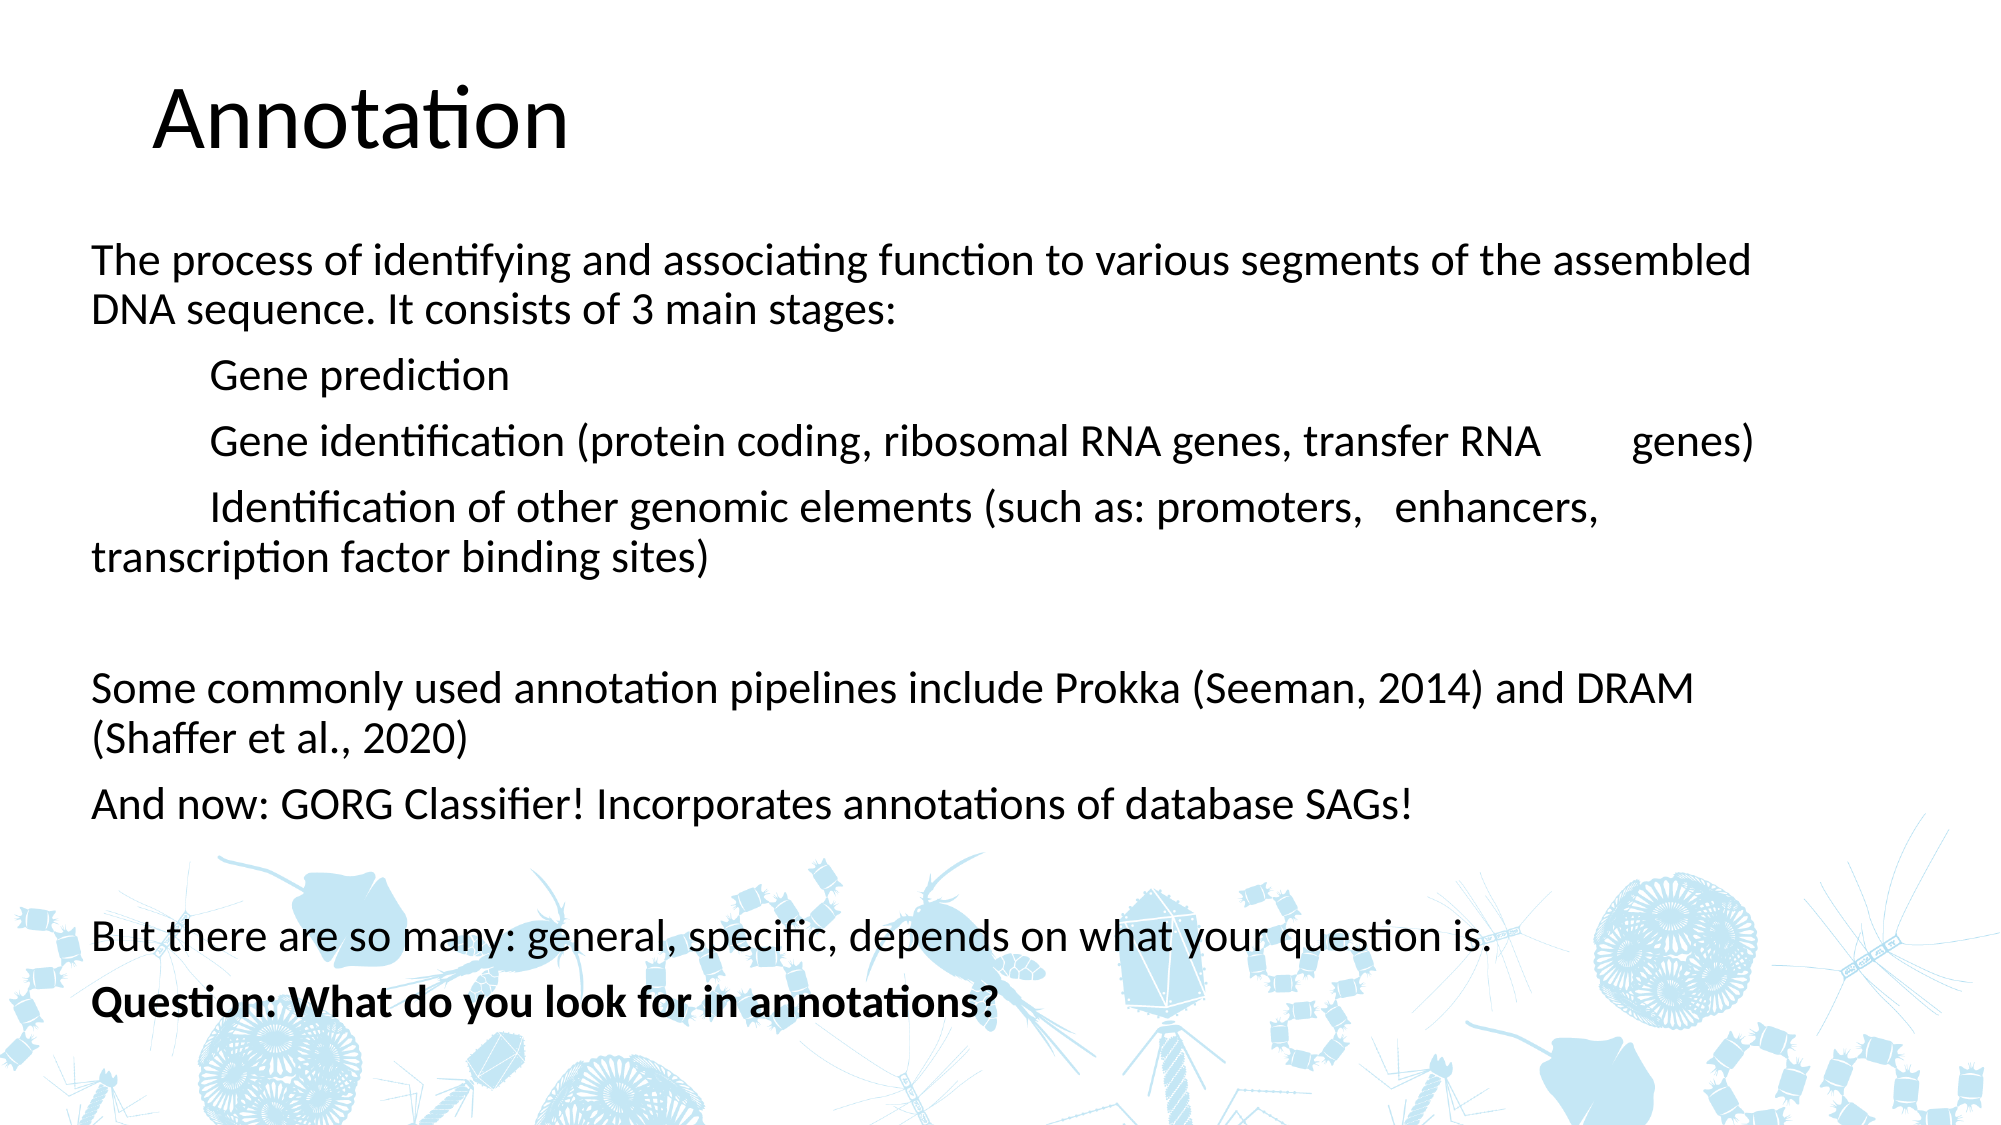

# Annotation
The process of identifying and associating function to various segments of the assembled DNA sequence. It consists of 3 main stages:
	Gene prediction
	Gene identification (protein coding, ribosomal RNA genes, transfer RNA 		genes)
	Identification of other genomic elements (such as: promoters, 			enhancers, transcription factor binding sites)

Some commonly used annotation pipelines include Prokka (Seeman, 2014) and DRAM (Shaffer et al., 2020)
And now: GORG Classifier! Incorporates annotations of database SAGs!

But there are so many: general, specific, depends on what your question is.
Question: What do you look for in annotations?